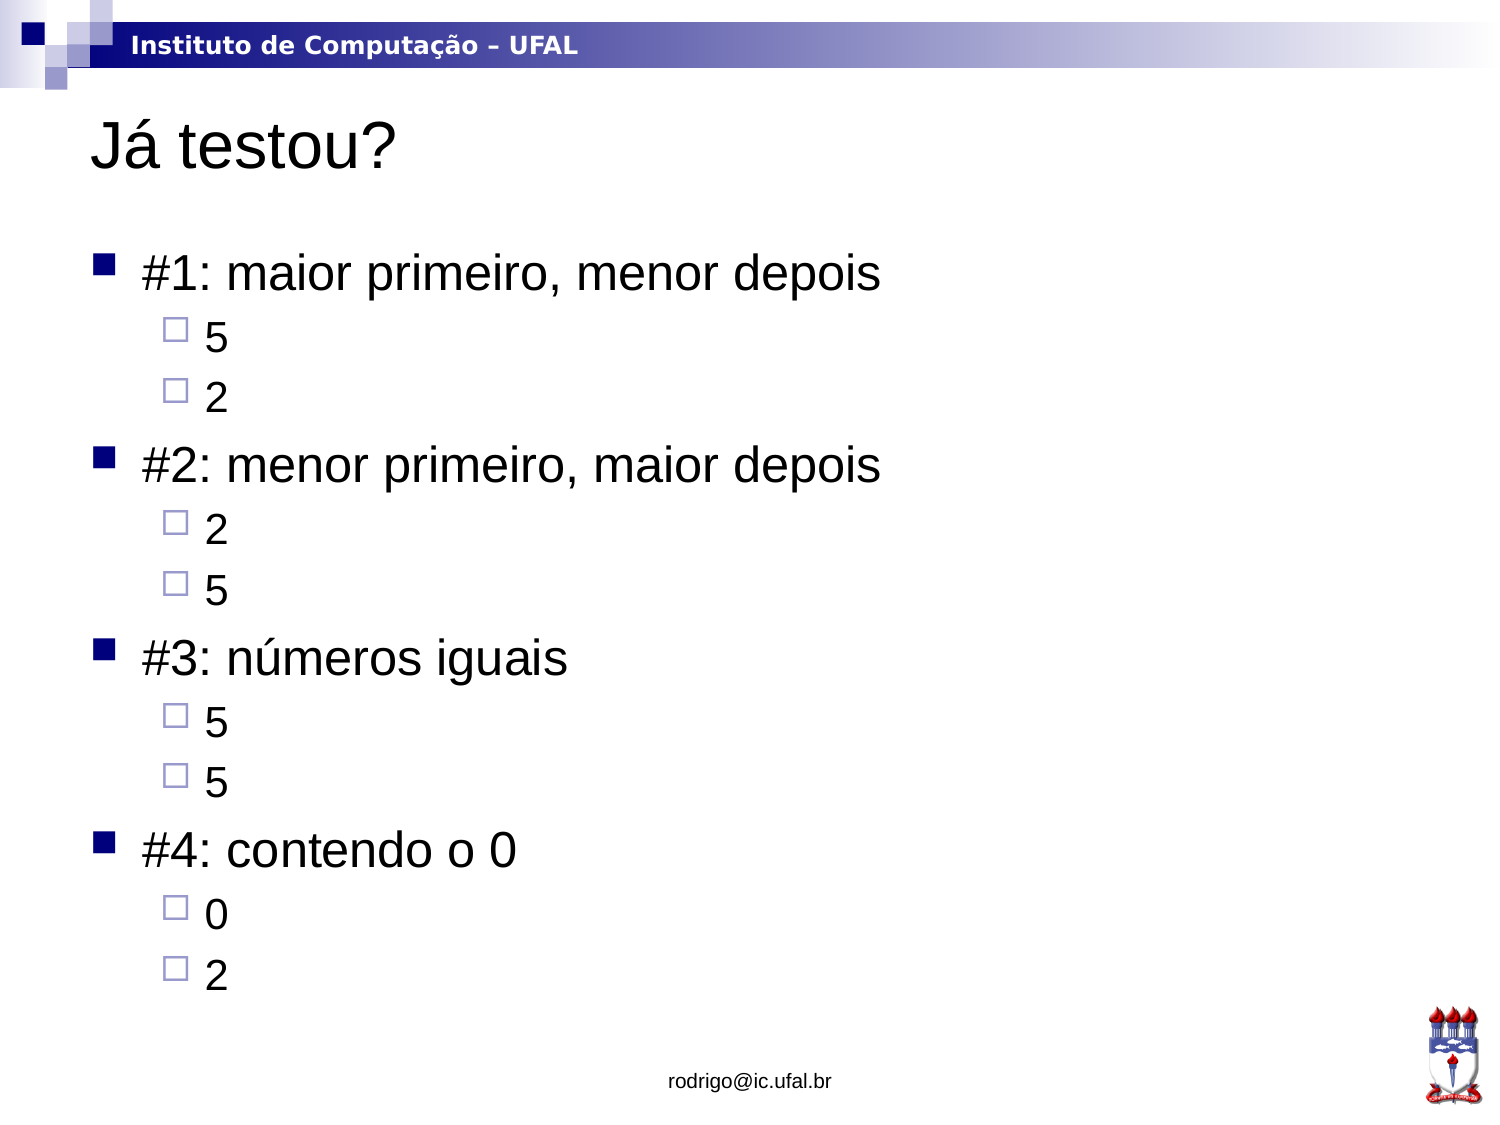

# Já testou?
#1: maior primeiro, menor depois
5
2
#2: menor primeiro, maior depois
2
5
#3: números iguais
5
5
#4: contendo o 0
0
2
rodrigo@ic.ufal.br